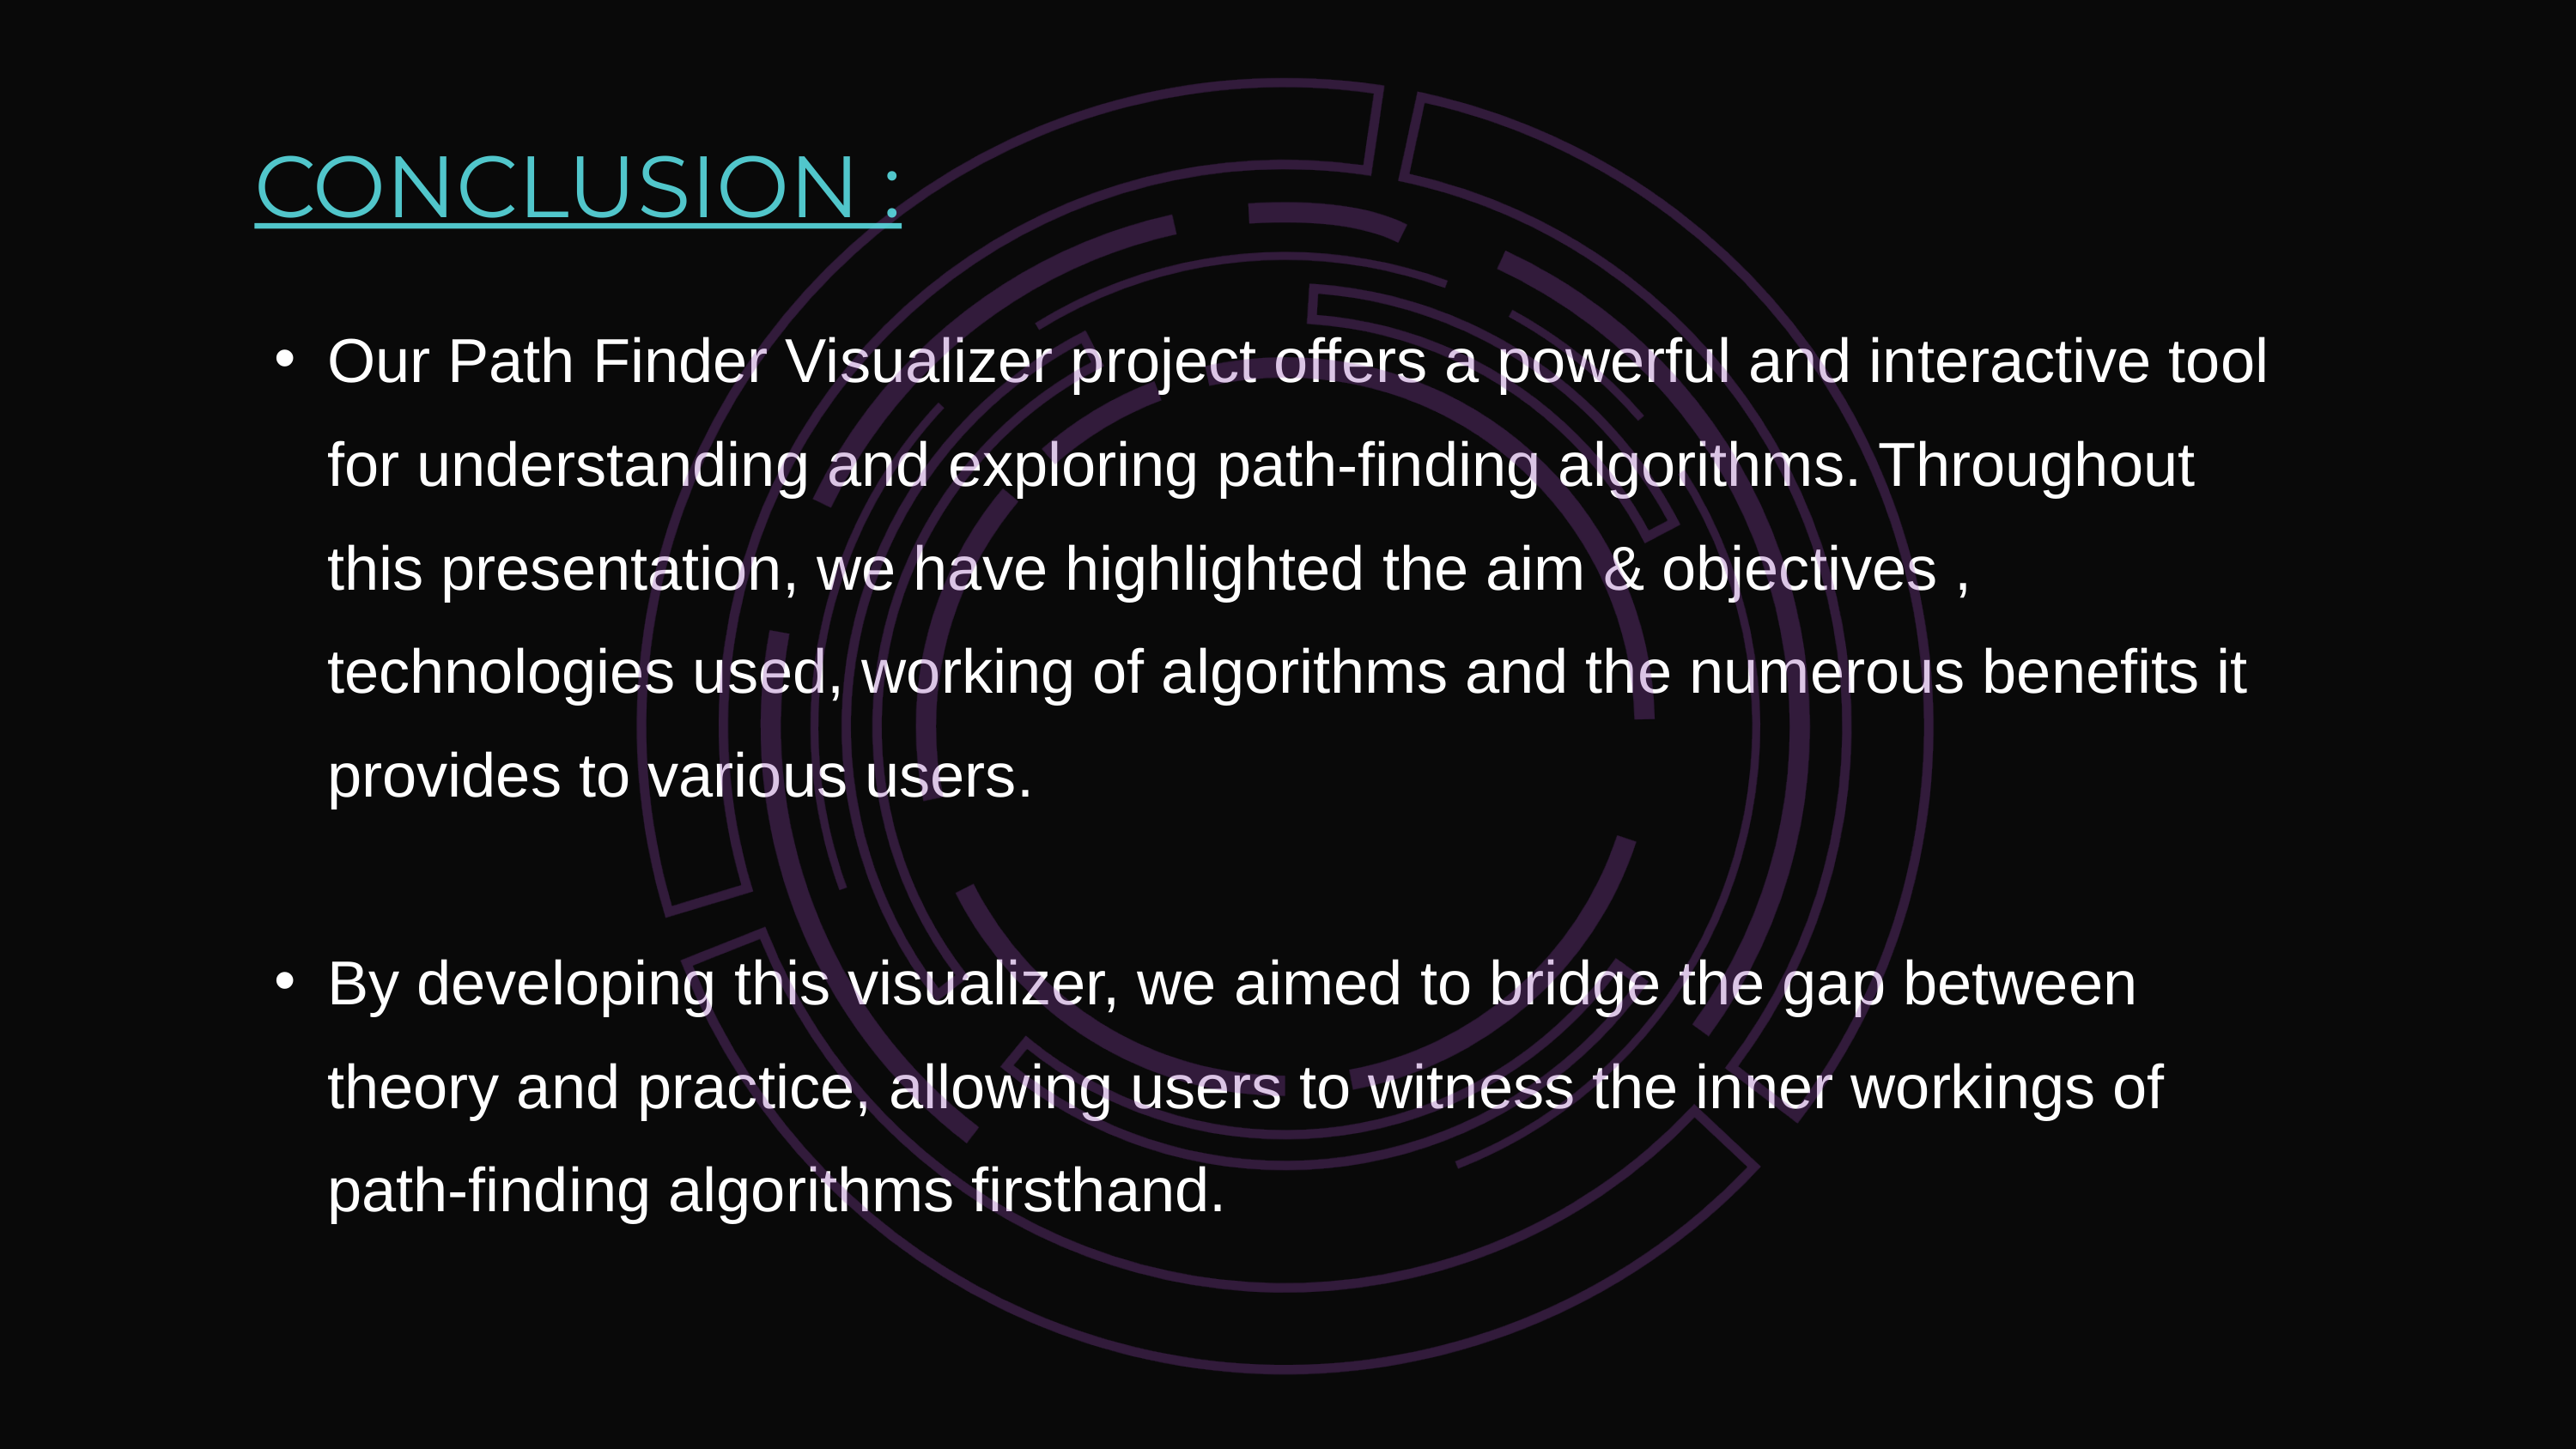

CONCLUSION :
Our Path Finder Visualizer project offers a powerful and interactive tool for understanding and exploring path-finding algorithms. Throughout this presentation, we have highlighted the aim & objectives , technologies used, working of algorithms and the numerous benefits it provides to various users.

By developing this visualizer, we aimed to bridge the gap between theory and practice, allowing users to witness the inner workings of path-finding algorithms firsthand.